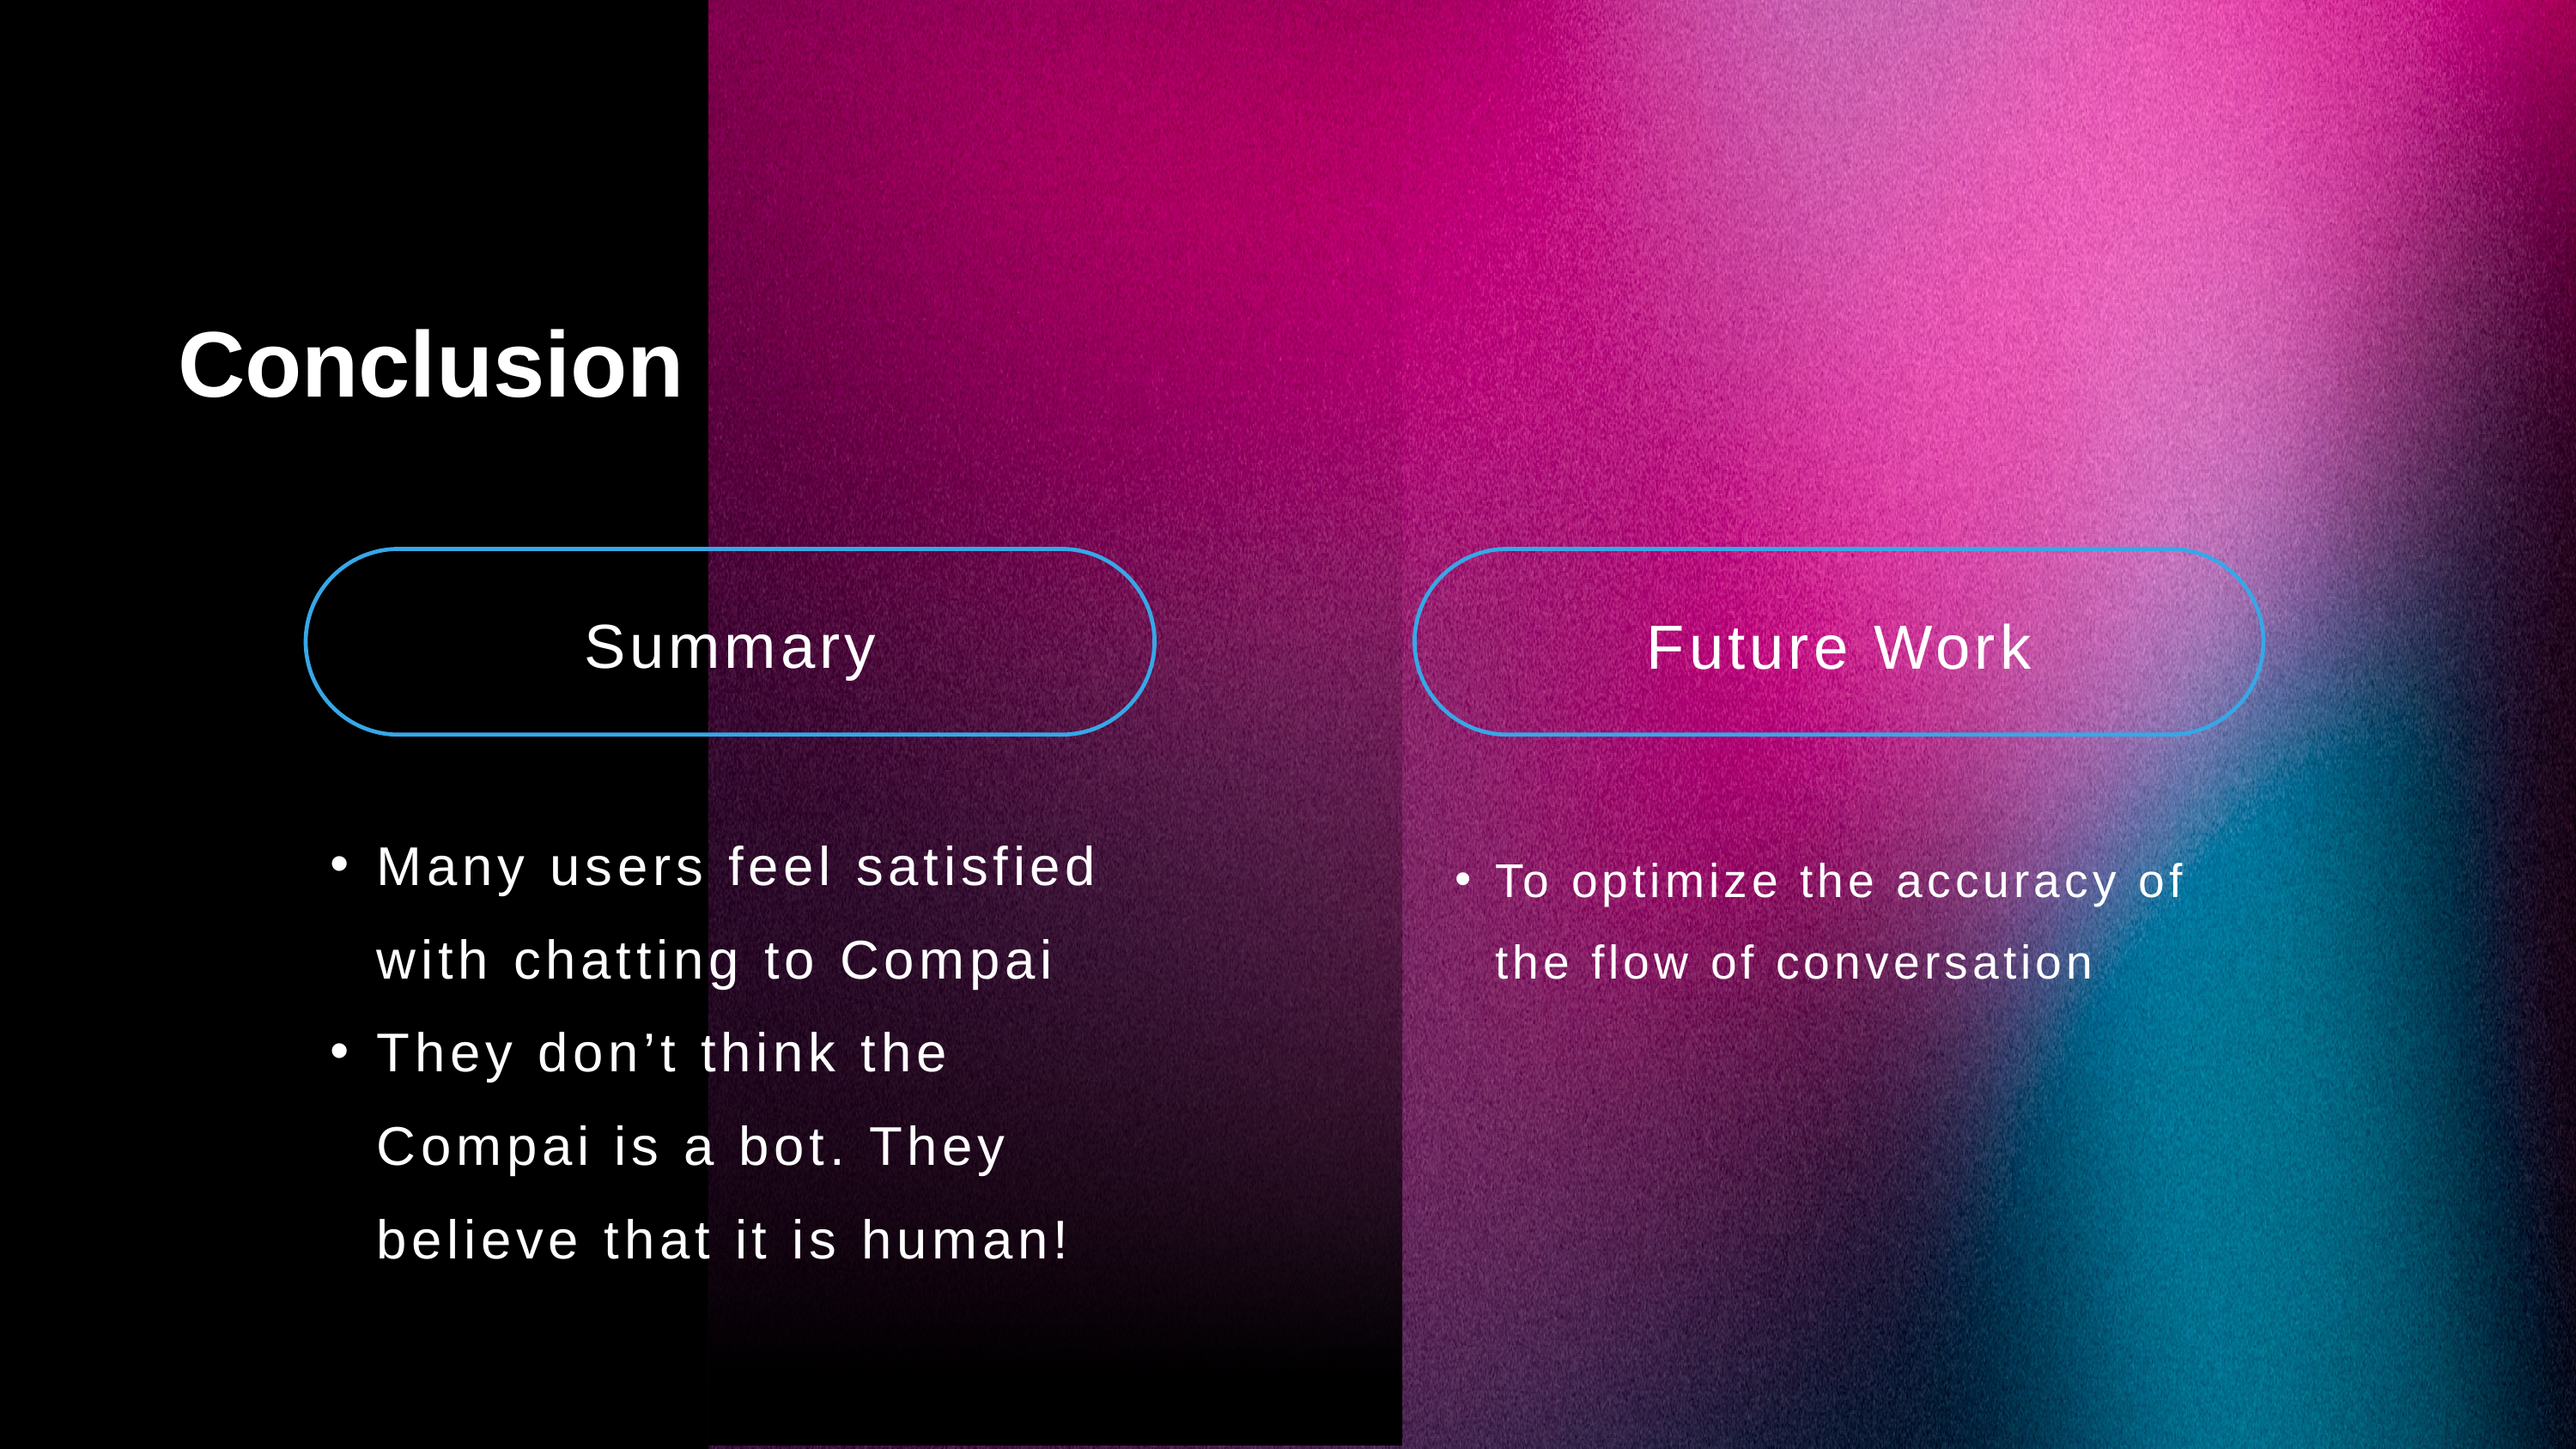

Conclusion

Summary
Future Work
Many users feel satisfied with chatting to Compai
They don’t think the Compai is a bot. They believe that it is human!
To optimize the accuracy of the flow of conversation